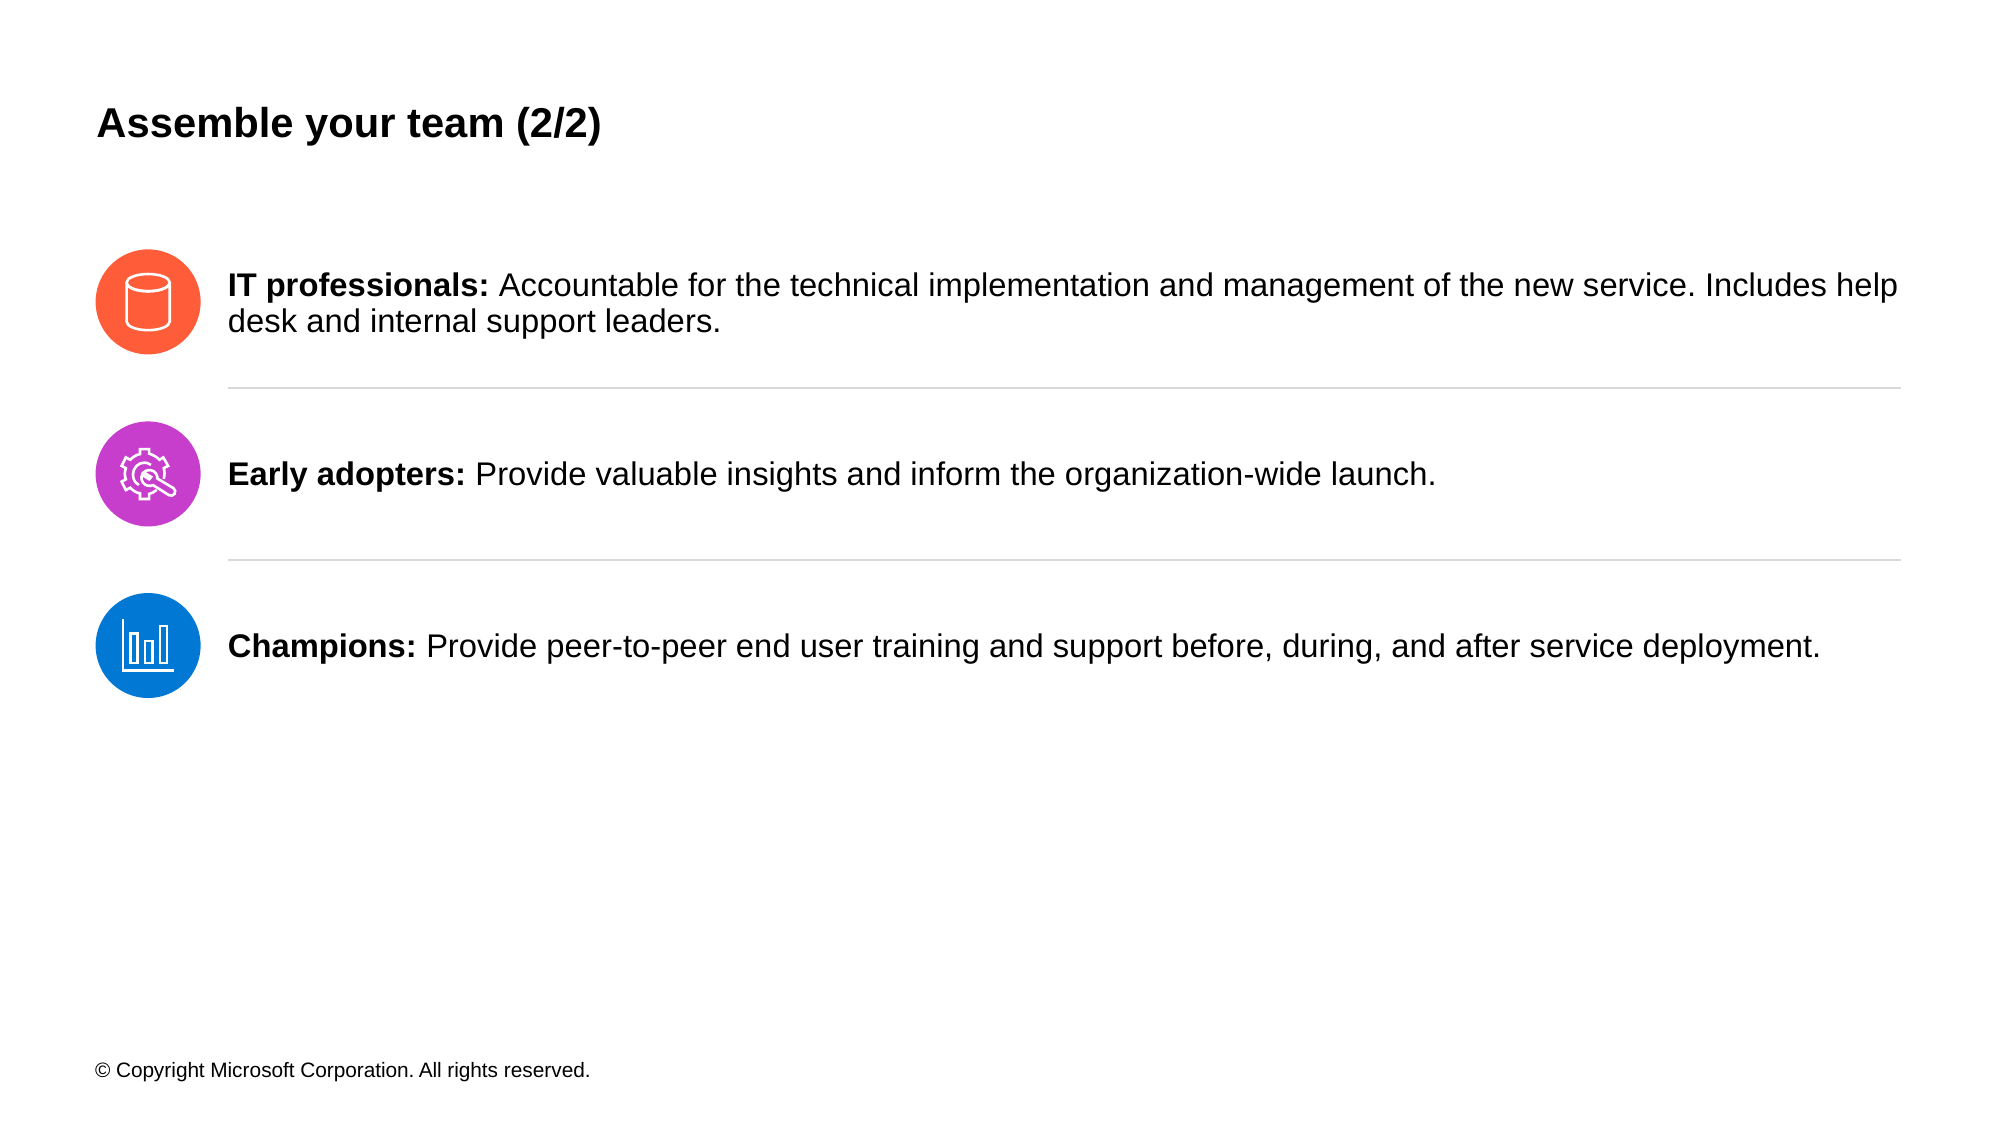

# Assemble your team (2/2)
IT professionals: Accountable for the technical implementation and management of the new service. Includes help desk and internal support leaders.

Early adopters: Provide valuable insights and inform the organization-wide launch.

Champions: Provide peer-to-peer end user training and support before, during, and after service deployment.

© Copyright Microsoft Corporation. All rights reserved.